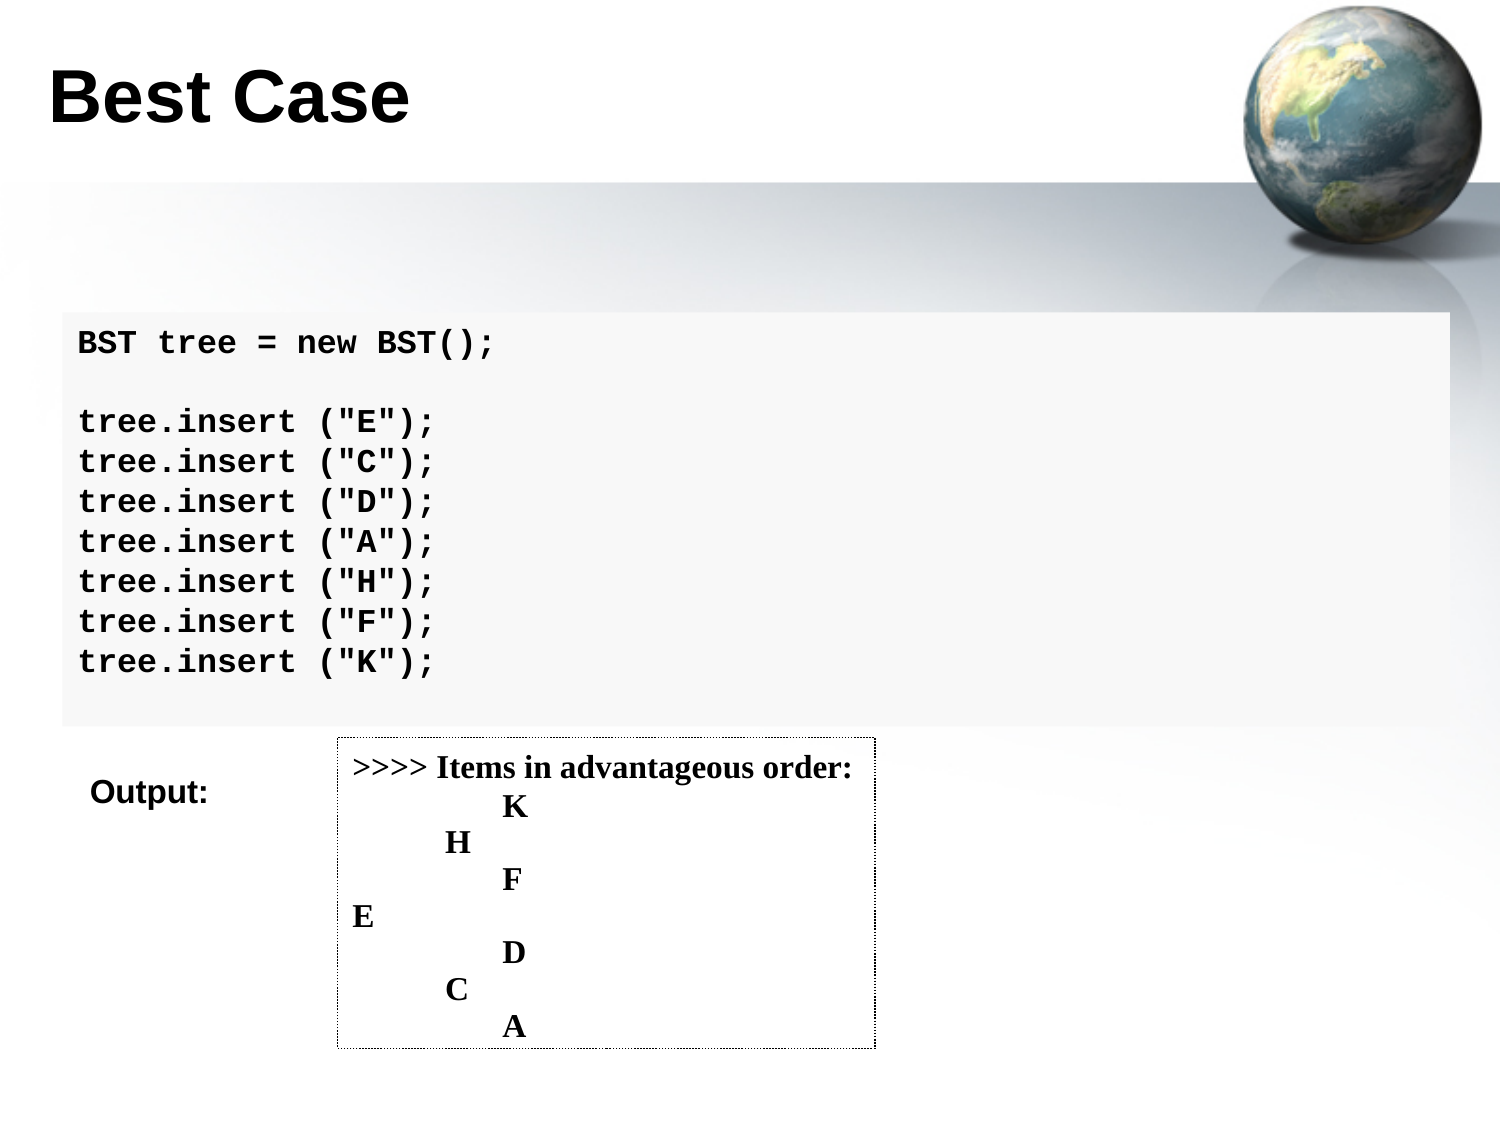

# Best Case
BST tree = new BST();

tree.insert ("E");
tree.insert ("C");
tree.insert ("D");
tree.insert ("A");
tree.insert ("H");
tree.insert ("F");
tree.insert ("K");

>>>> Items in advantageous order:
		K
	H
		F
E
		D
	C
		A
Output: